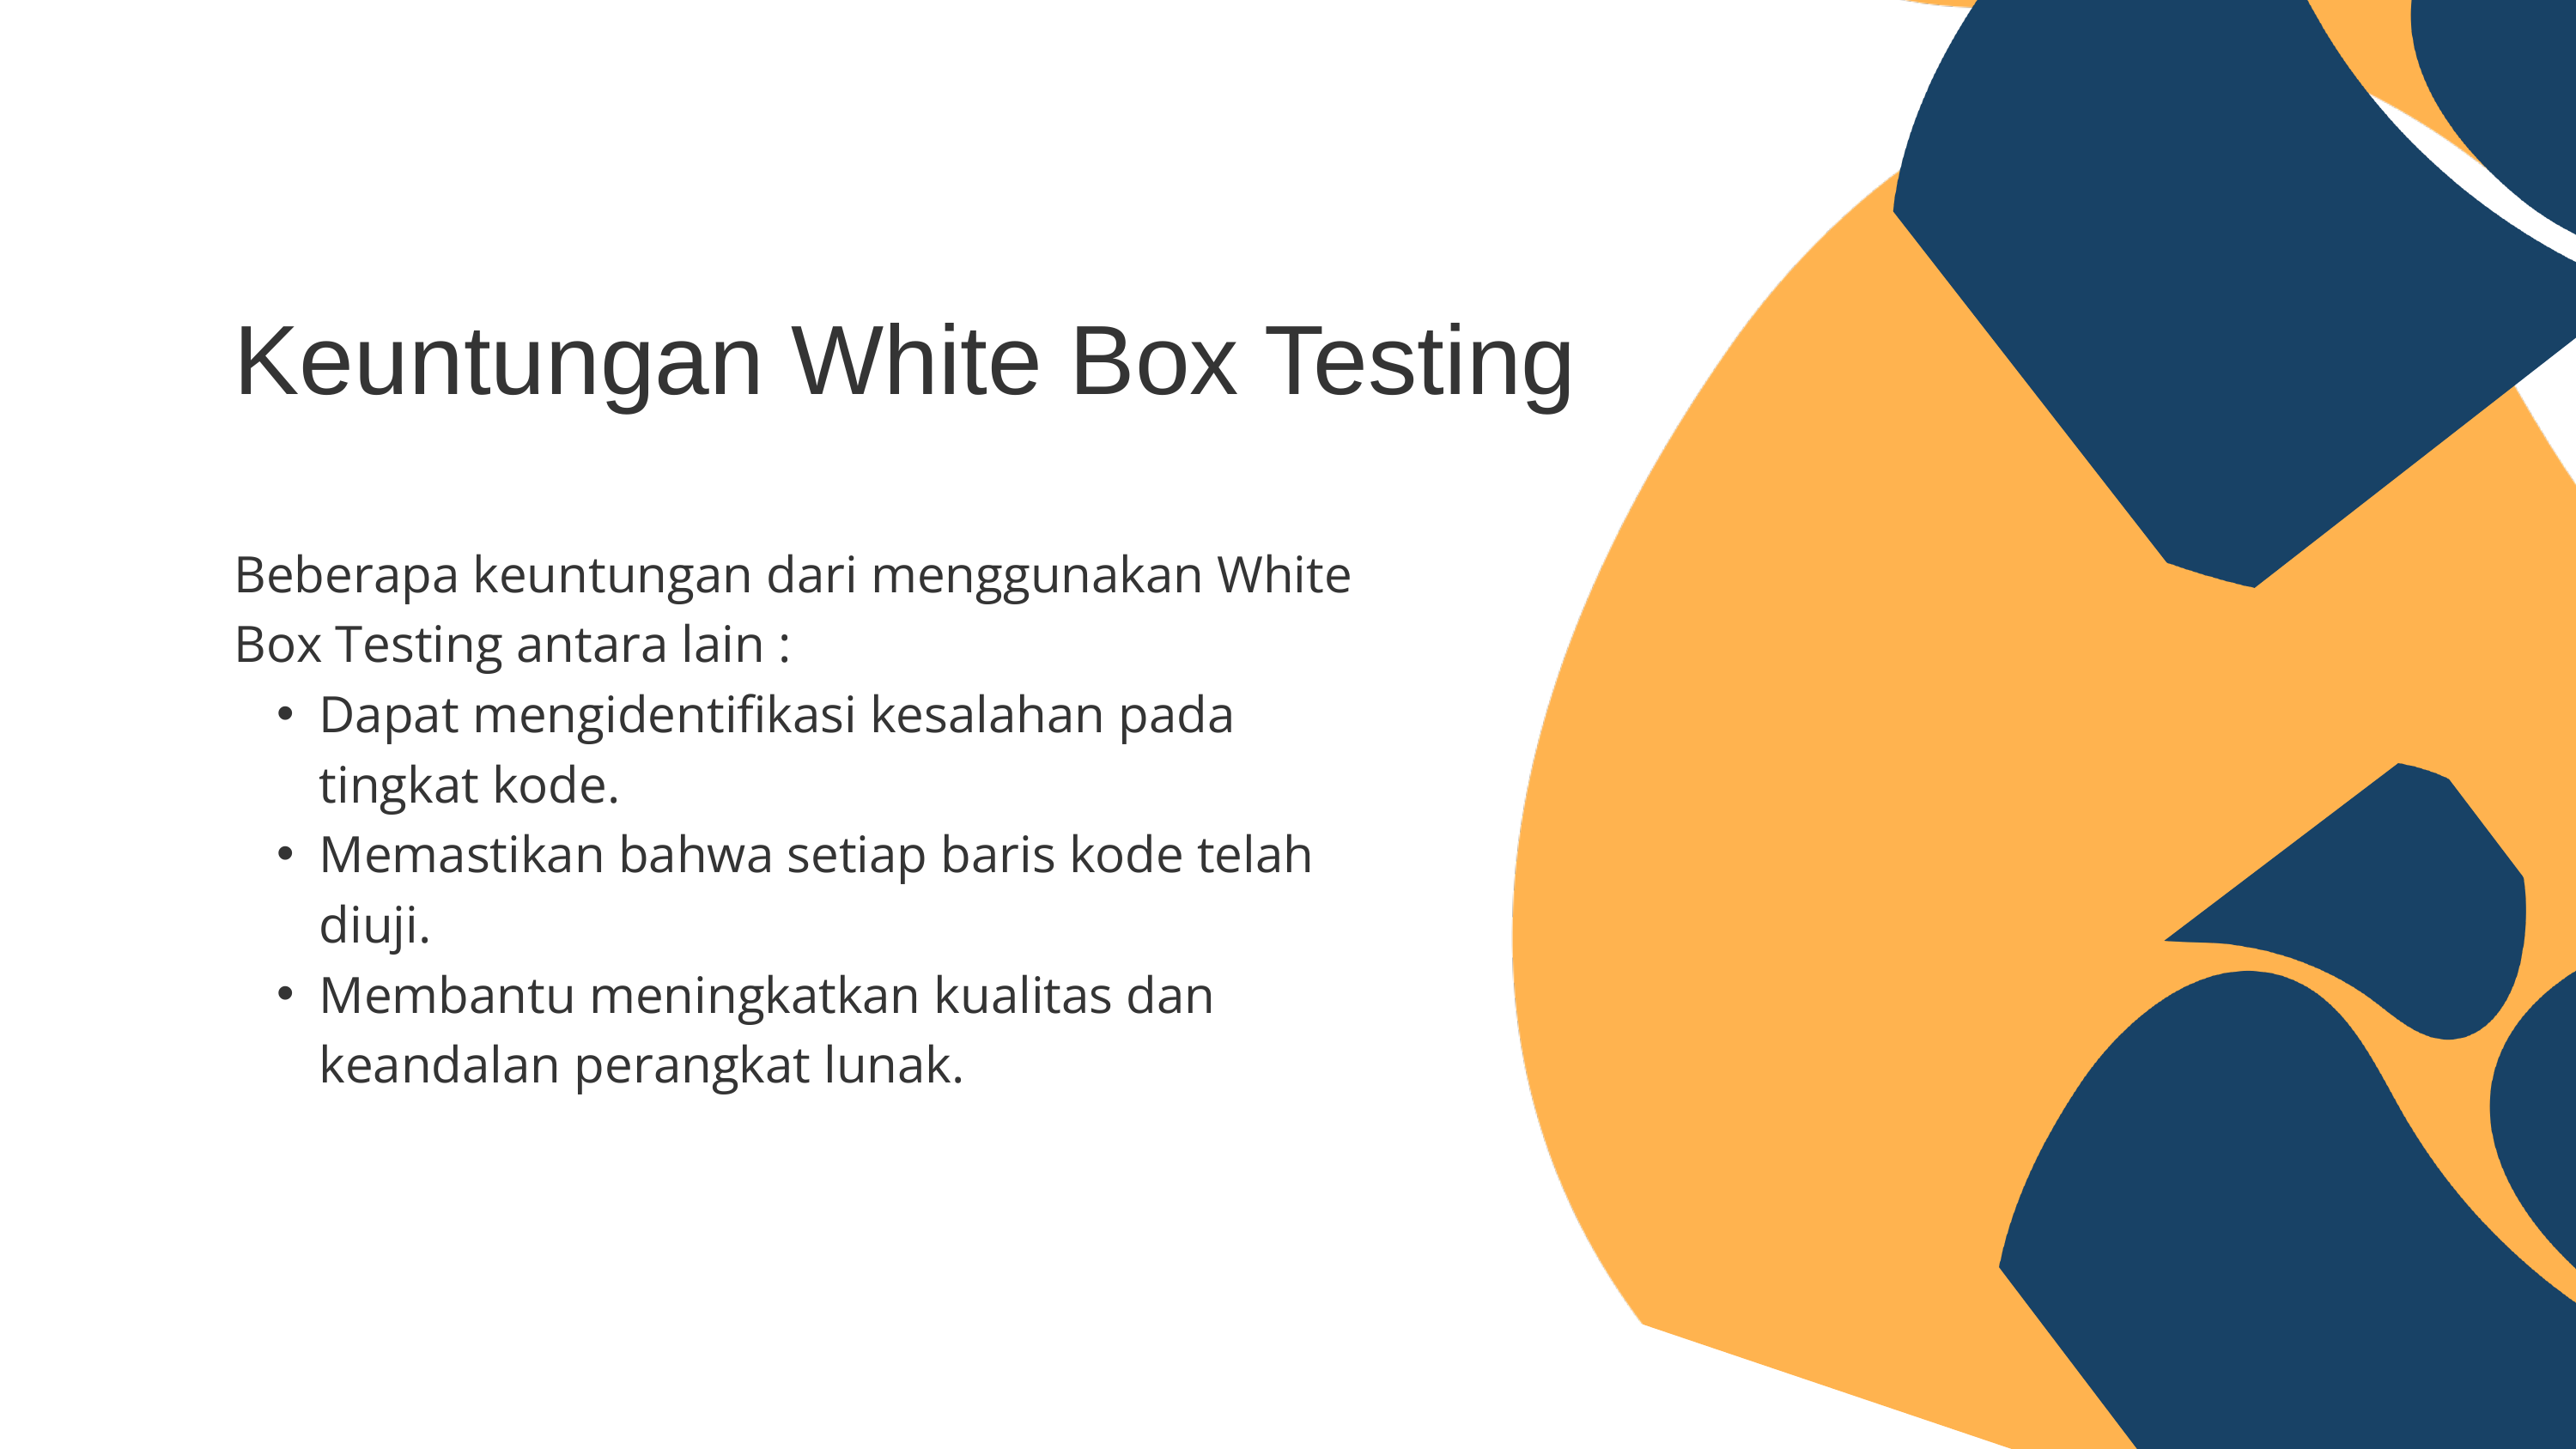

Keuntungan White Box Testing
Beberapa keuntungan dari menggunakan White Box Testing antara lain :
Dapat mengidentifikasi kesalahan pada tingkat kode.
Memastikan bahwa setiap baris kode telah diuji.
Membantu meningkatkan kualitas dan keandalan perangkat lunak.